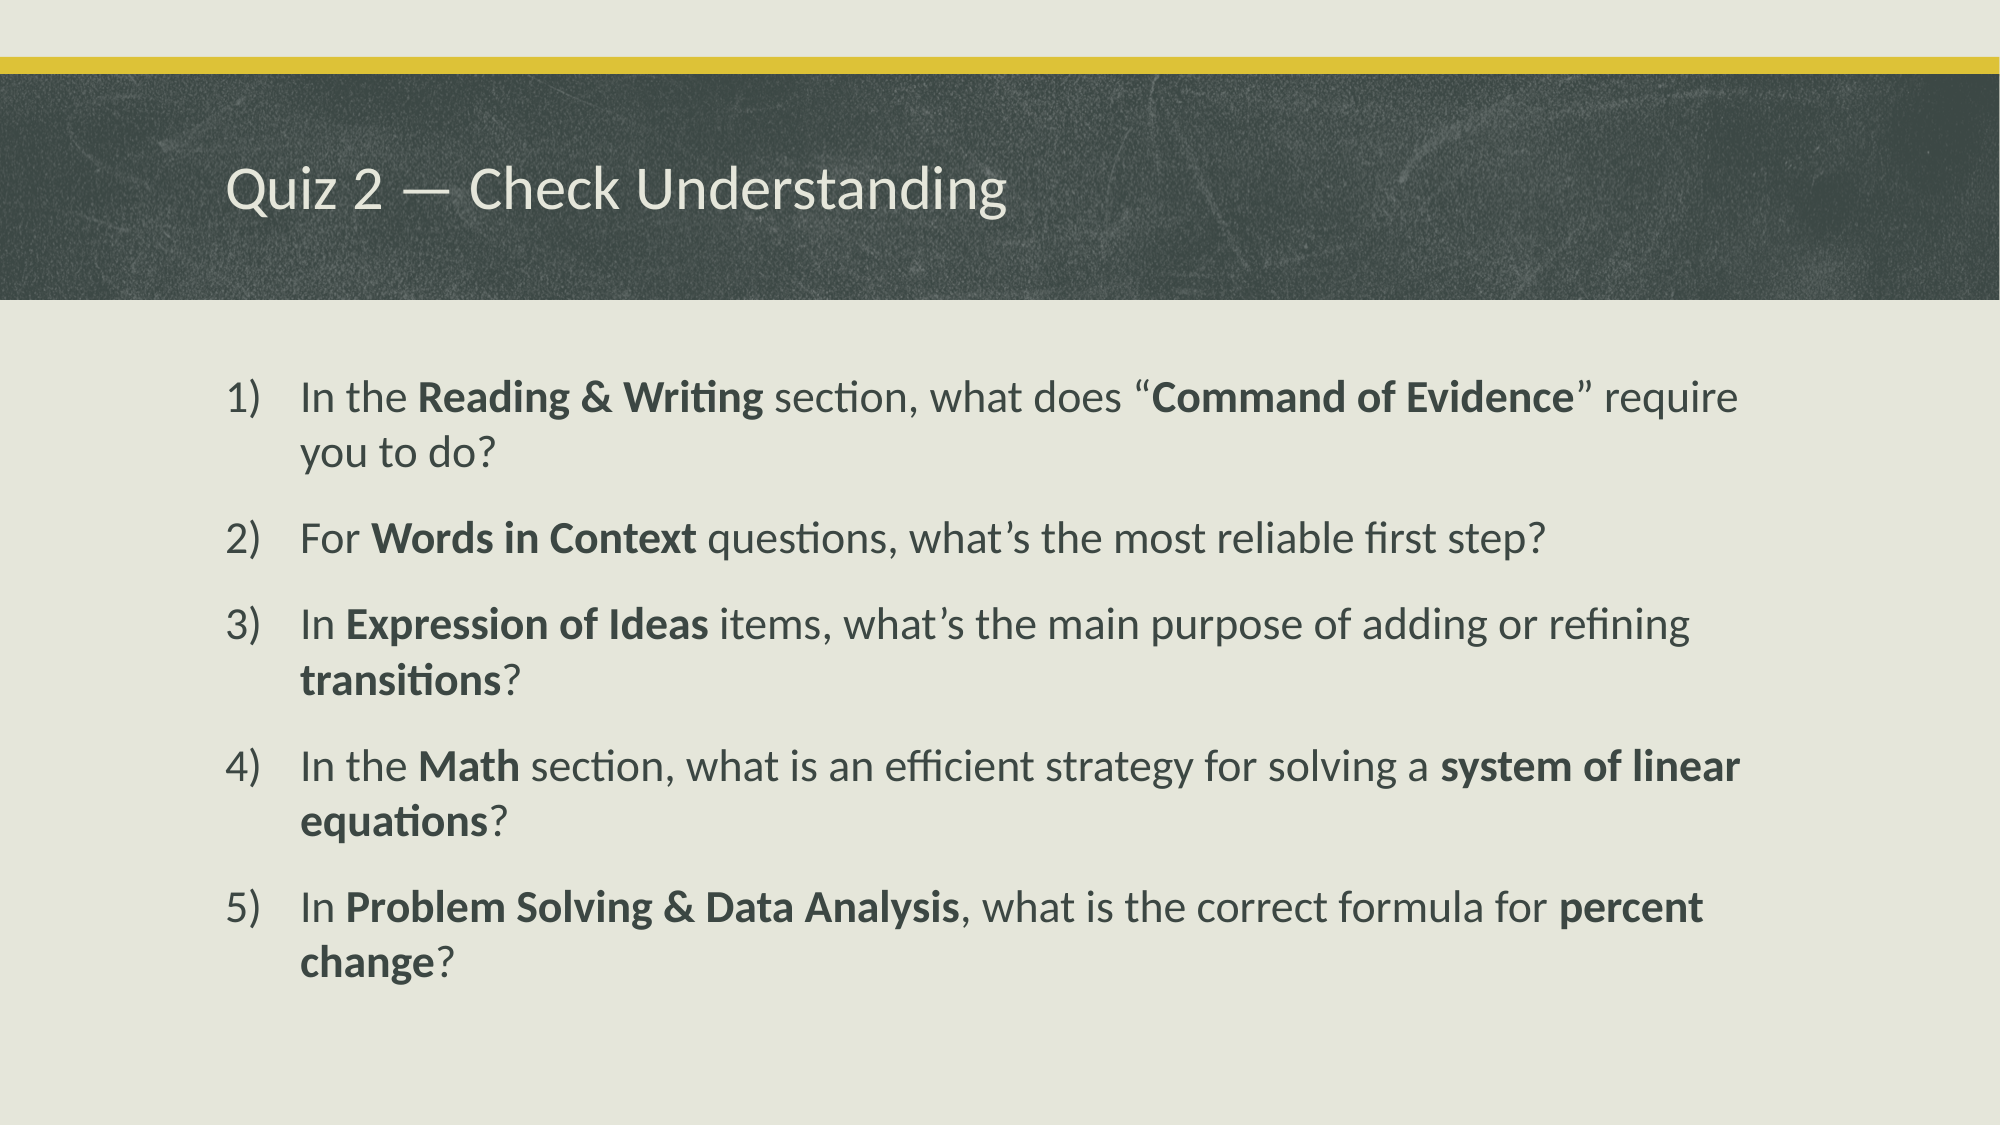

# Quiz 2 — Check Understanding
In the Reading & Writing section, what does “Command of Evidence” require you to do?
For Words in Context questions, what’s the most reliable first step?
In Expression of Ideas items, what’s the main purpose of adding or refining transitions?
In the Math section, what is an efficient strategy for solving a system of linear equations?
In Problem Solving & Data Analysis, what is the correct formula for percent change?